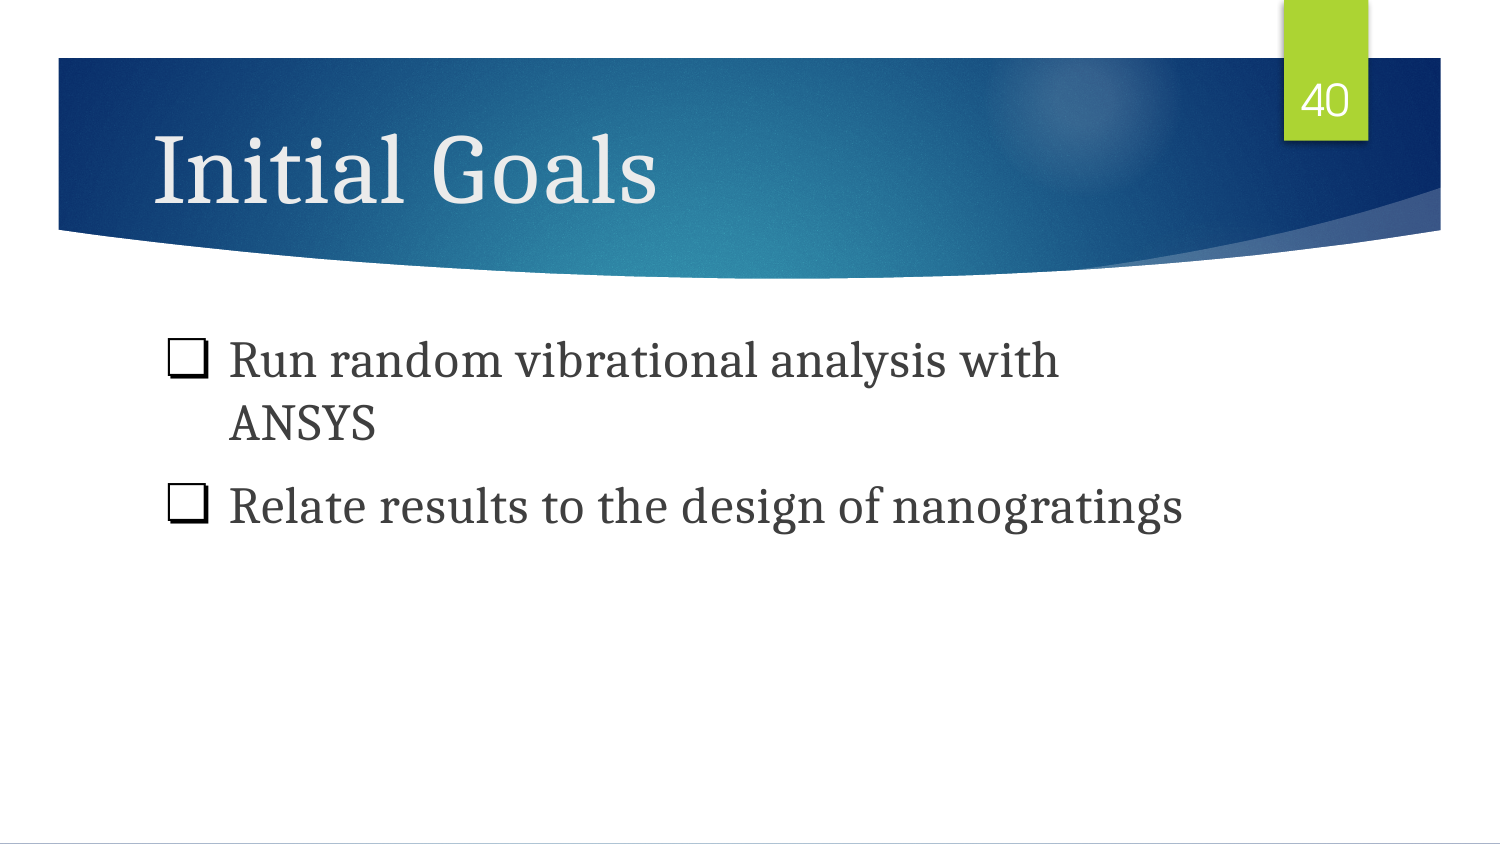

40
# Initial Goals
Run random vibrational analysis with ANSYS
Relate results to the design of nanogratings